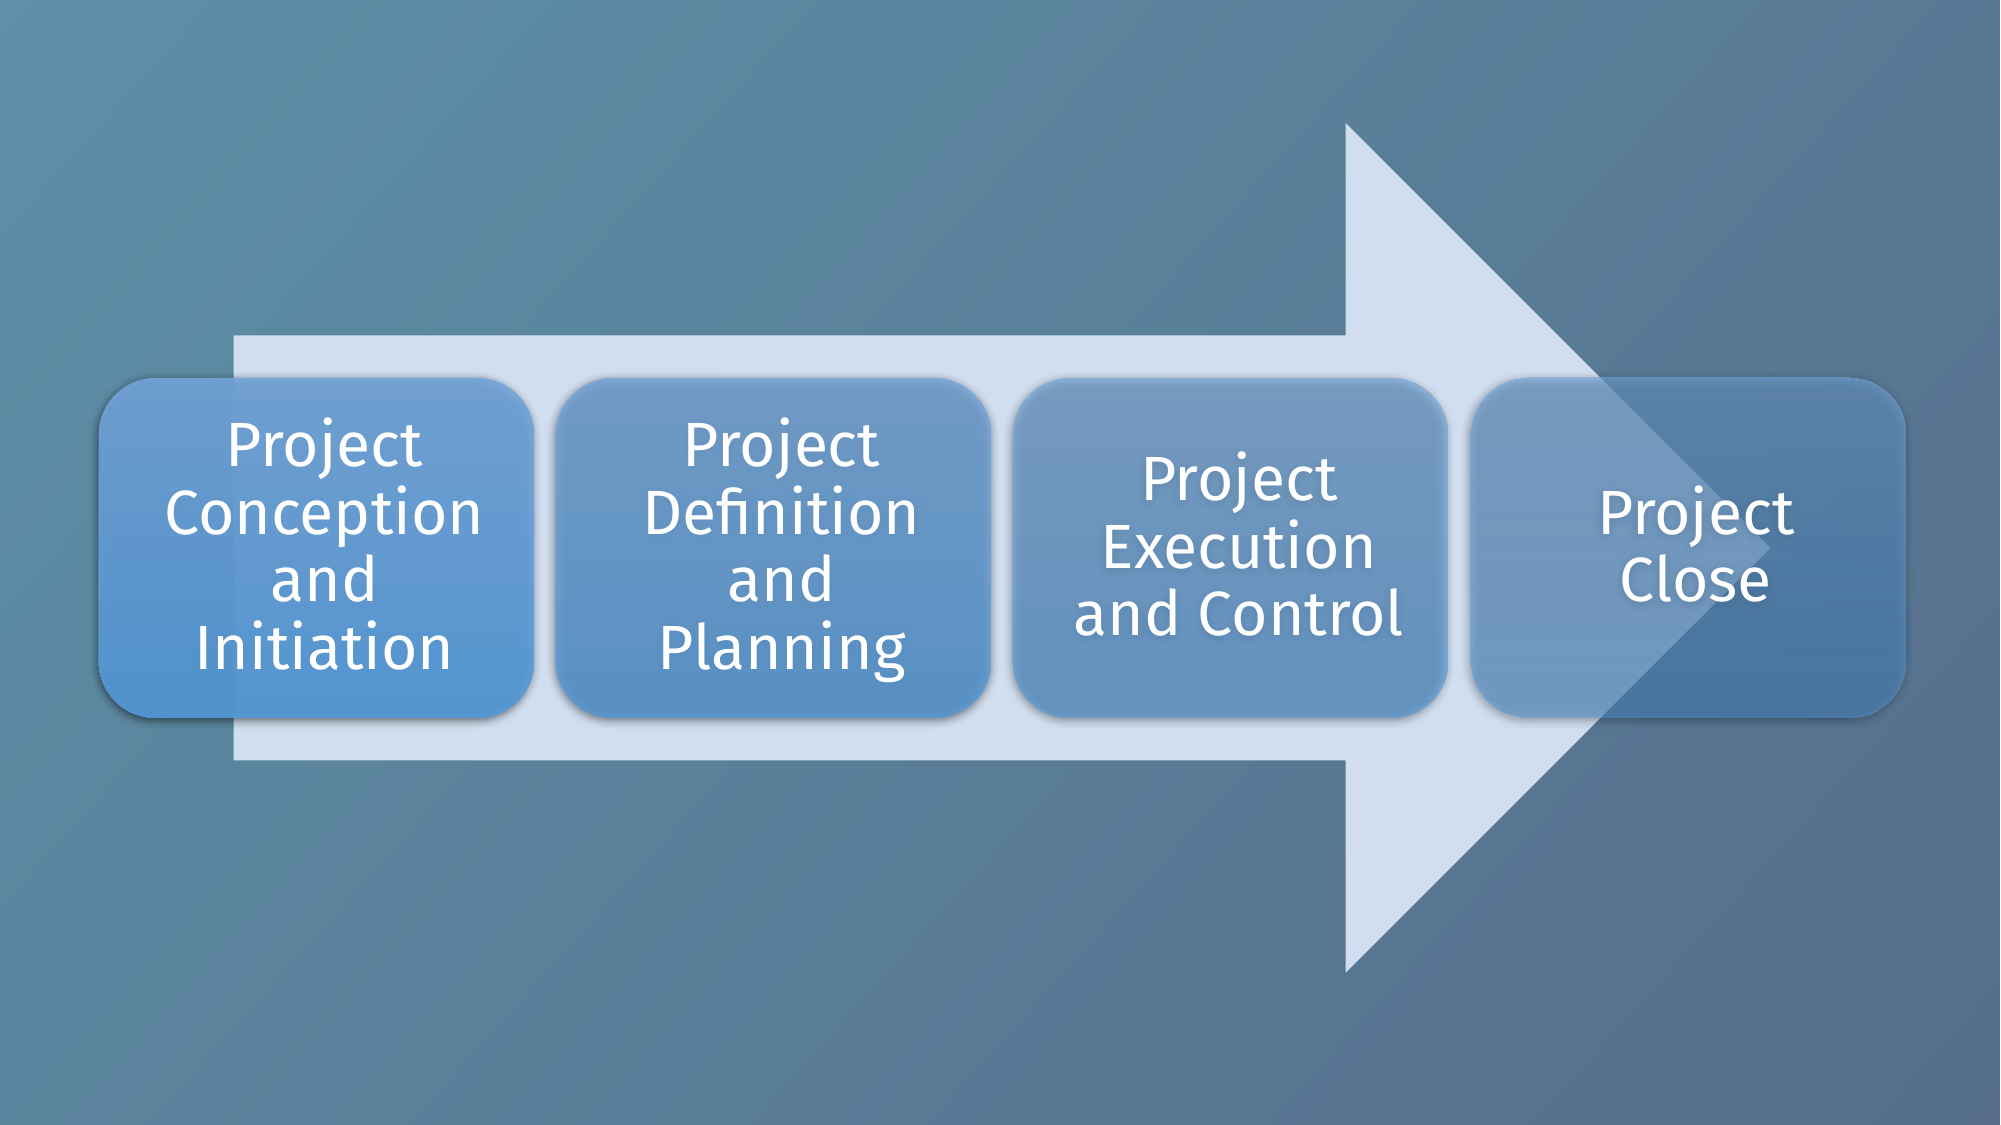

Project Conception and Initiation
Project Definition and Planning
Project Execution and Control
Project Close